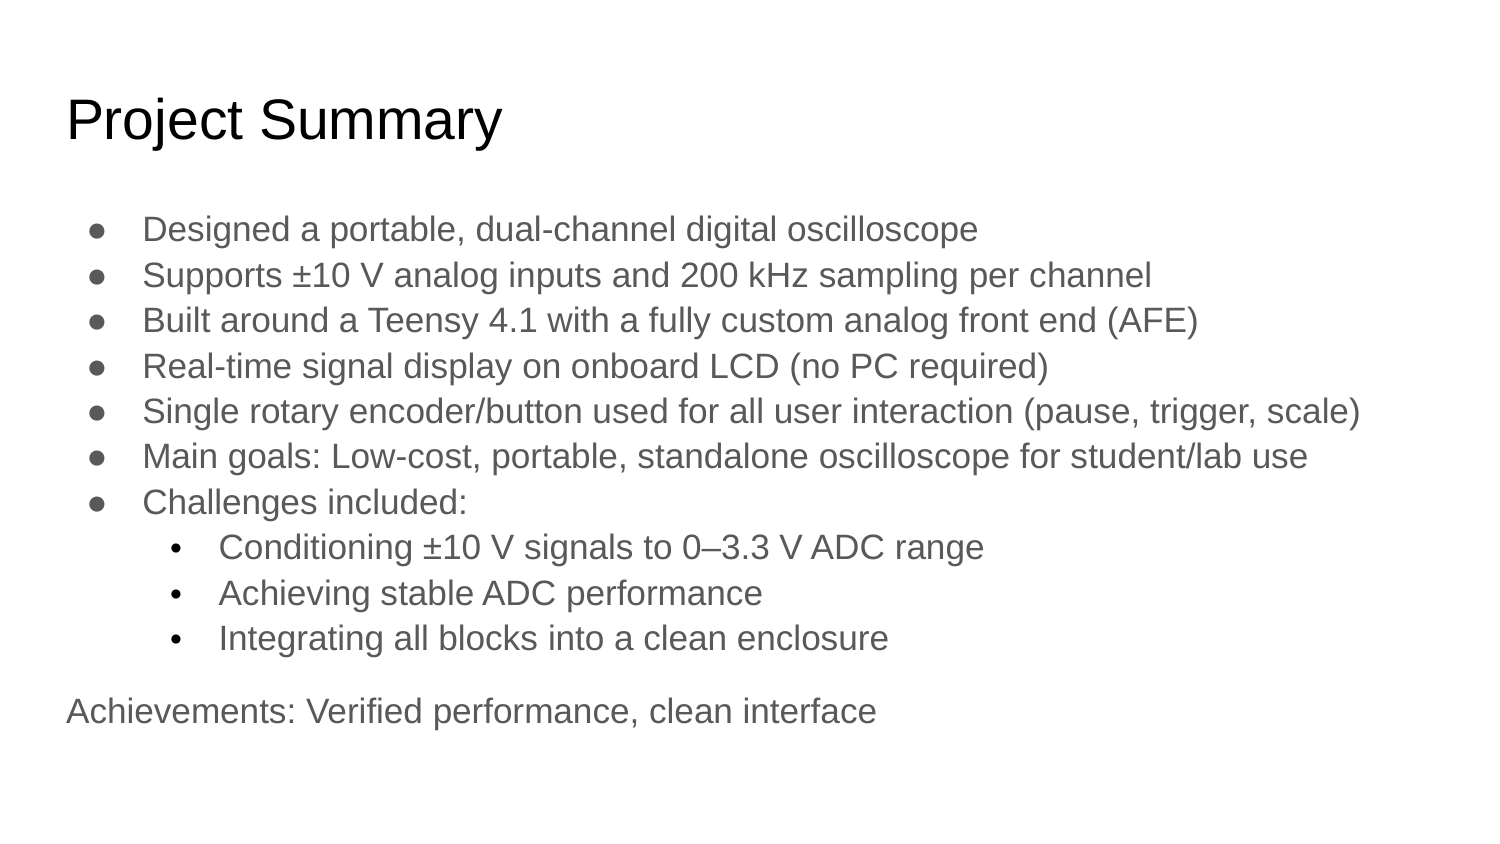

# Project Summary
Designed a portable, dual-channel digital oscilloscope
Supports ±10 V analog inputs and 200 kHz sampling per channel
Built around a Teensy 4.1 with a fully custom analog front end (AFE)
Real-time signal display on onboard LCD (no PC required)
Single rotary encoder/button used for all user interaction (pause, trigger, scale)
Main goals: Low-cost, portable, standalone oscilloscope for student/lab use
Challenges included:
Conditioning ±10 V signals to 0–3.3 V ADC range
Achieving stable ADC performance
Integrating all blocks into a clean enclosure
Achievements: Verified performance, clean interface